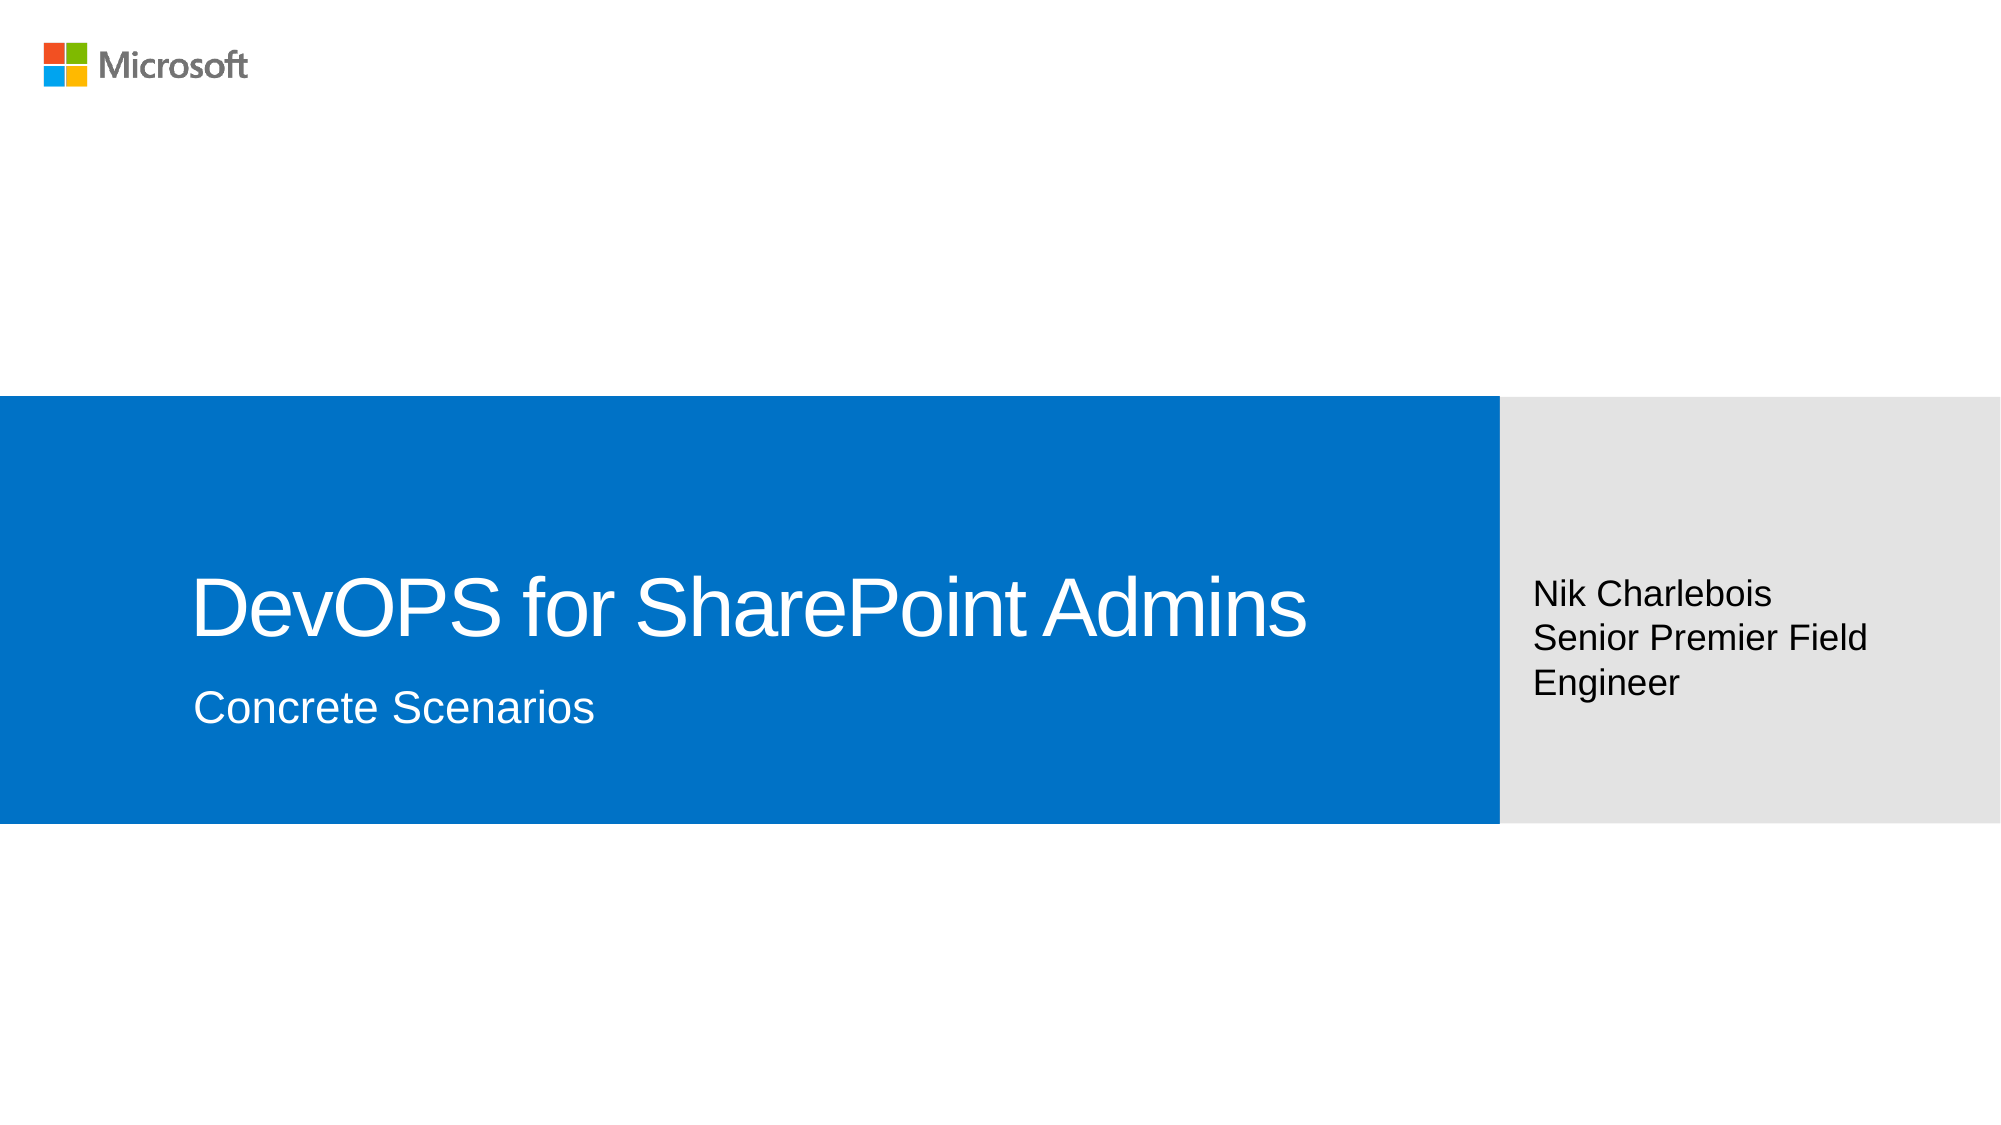

# DevOPS for SharePoint Admins
Nik Charlebois
Senior Premier Field Engineer
Concrete Scenarios